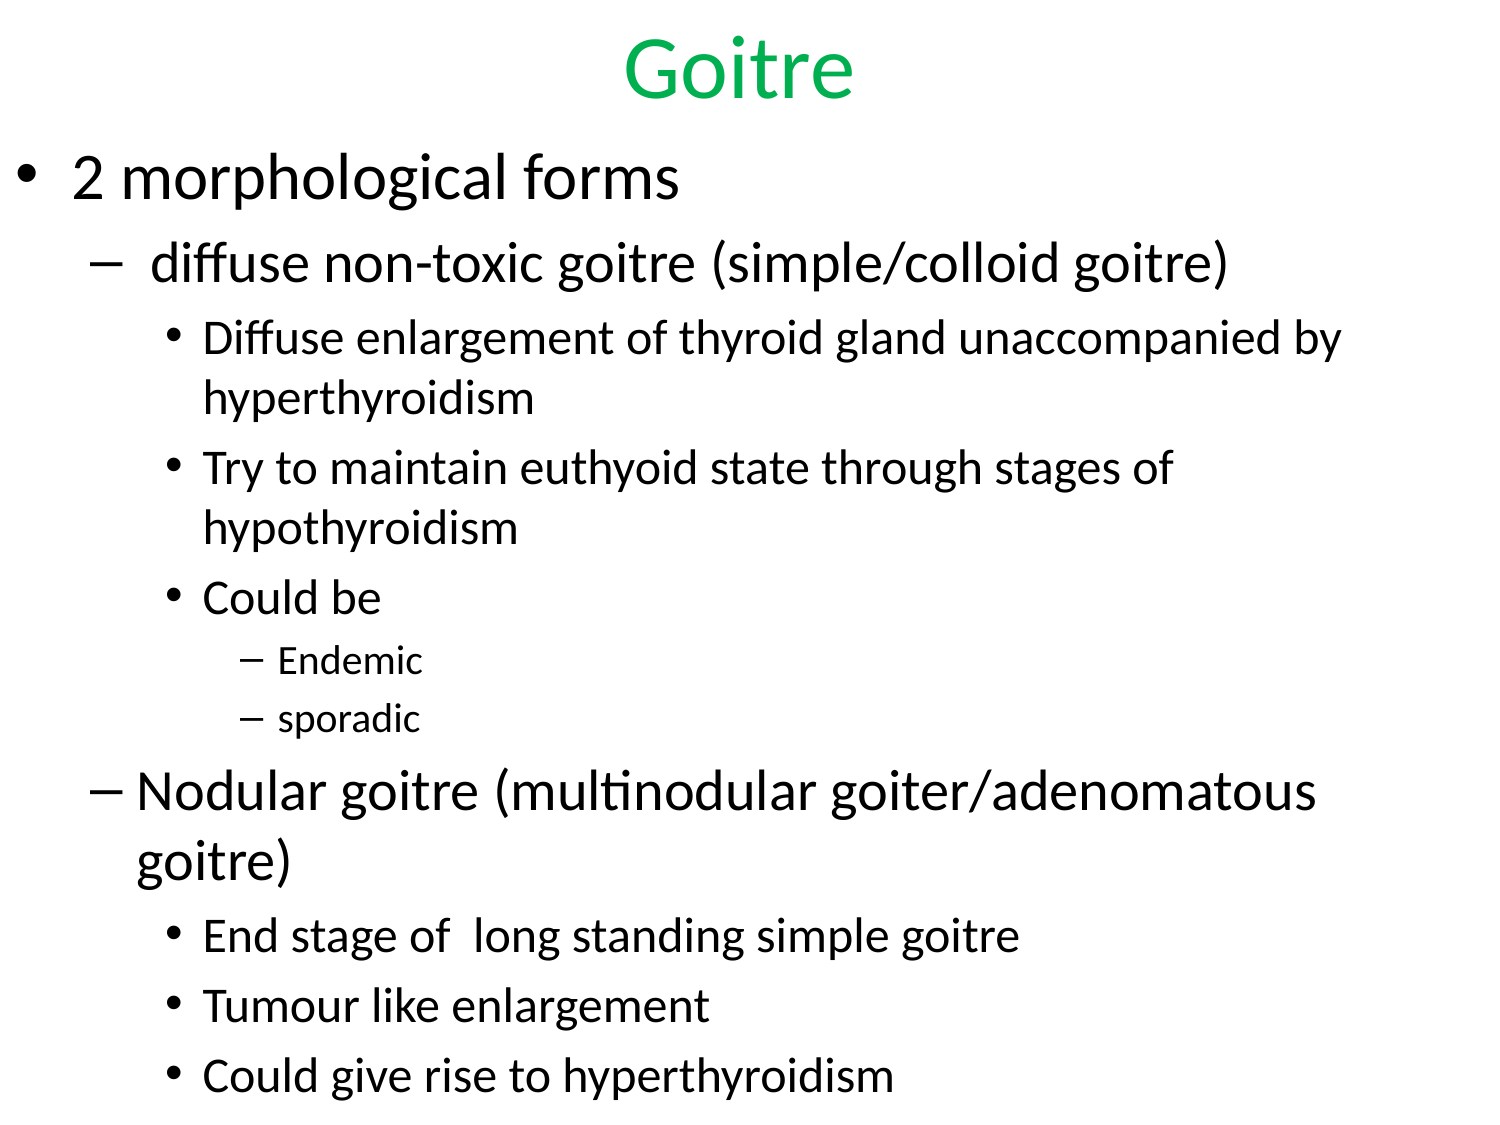

# Goitre
2 morphological forms
 diffuse non-toxic goitre (simple/colloid goitre)
Diffuse enlargement of thyroid gland unaccompanied by hyperthyroidism
Try to maintain euthyoid state through stages of hypothyroidism
Could be
Endemic
sporadic
Nodular goitre (multinodular goiter/adenomatous goitre)
End stage of  long standing simple goitre
Tumour like enlargement
Could give rise to hyperthyroidism